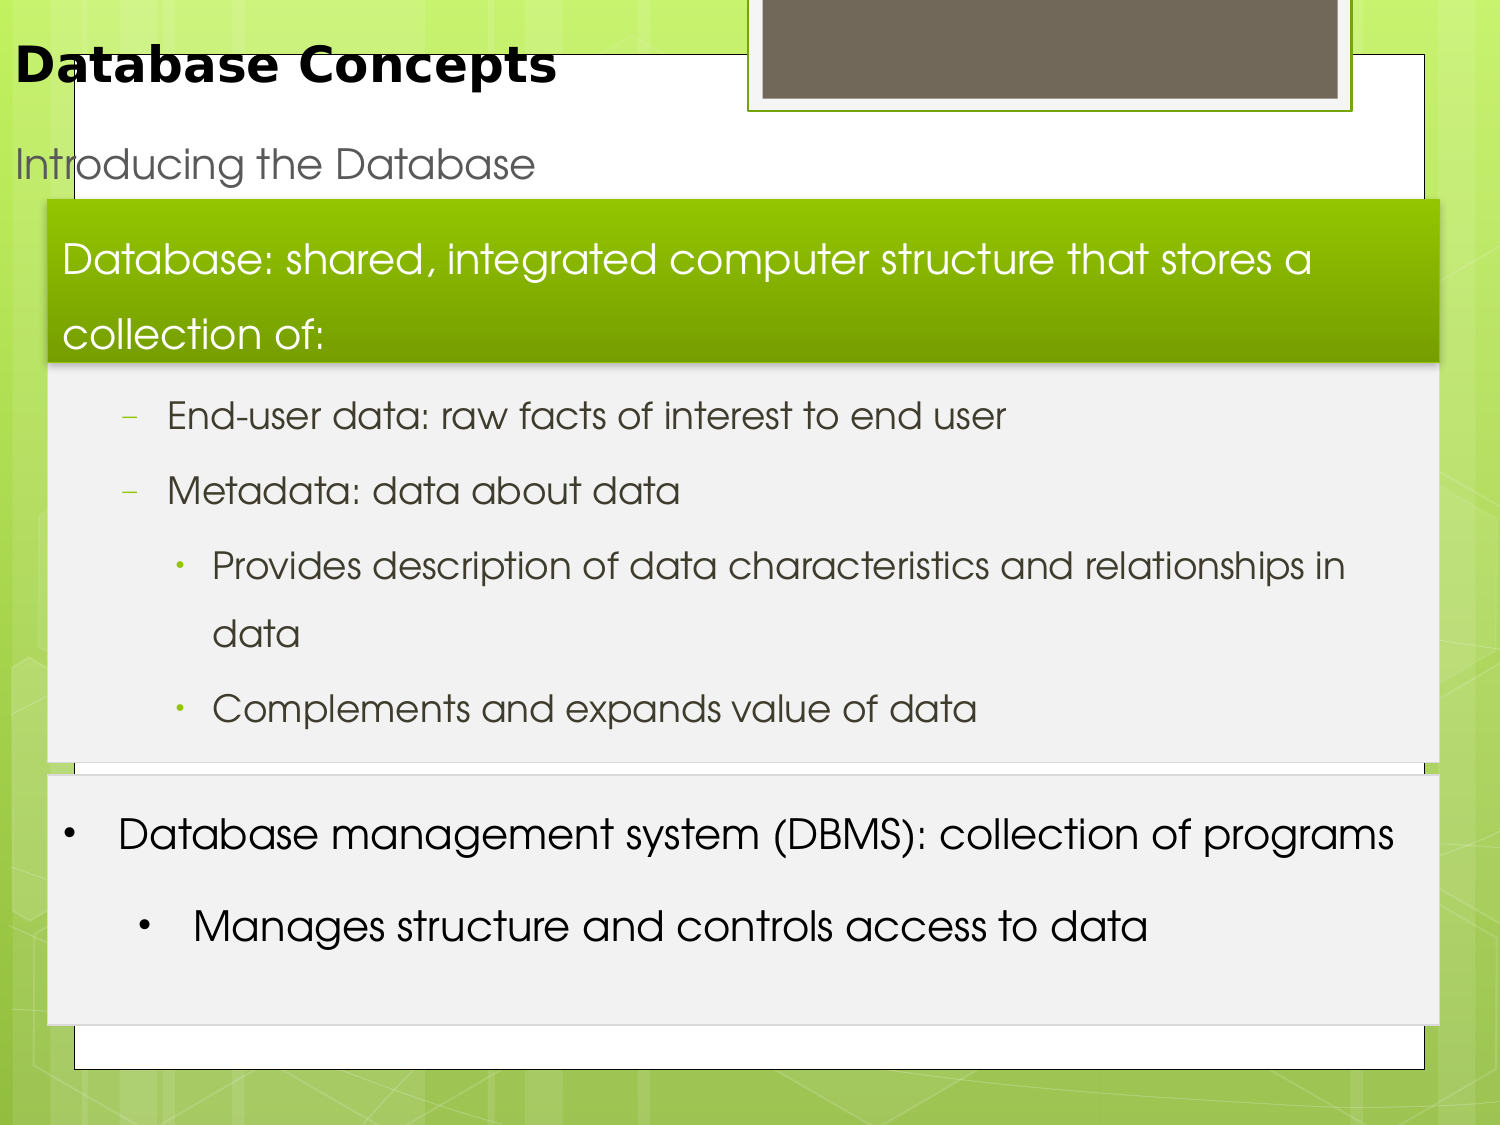

Database Concepts
# Introducing the Database
Database: shared, integrated computer structure that stores a collection of:
End-user data: raw facts of interest to end user
Metadata: data about data
Provides description of data characteristics and relationships in data
Complements and expands value of data
Database management system (DBMS): collection of programs
Manages structure and controls access to data